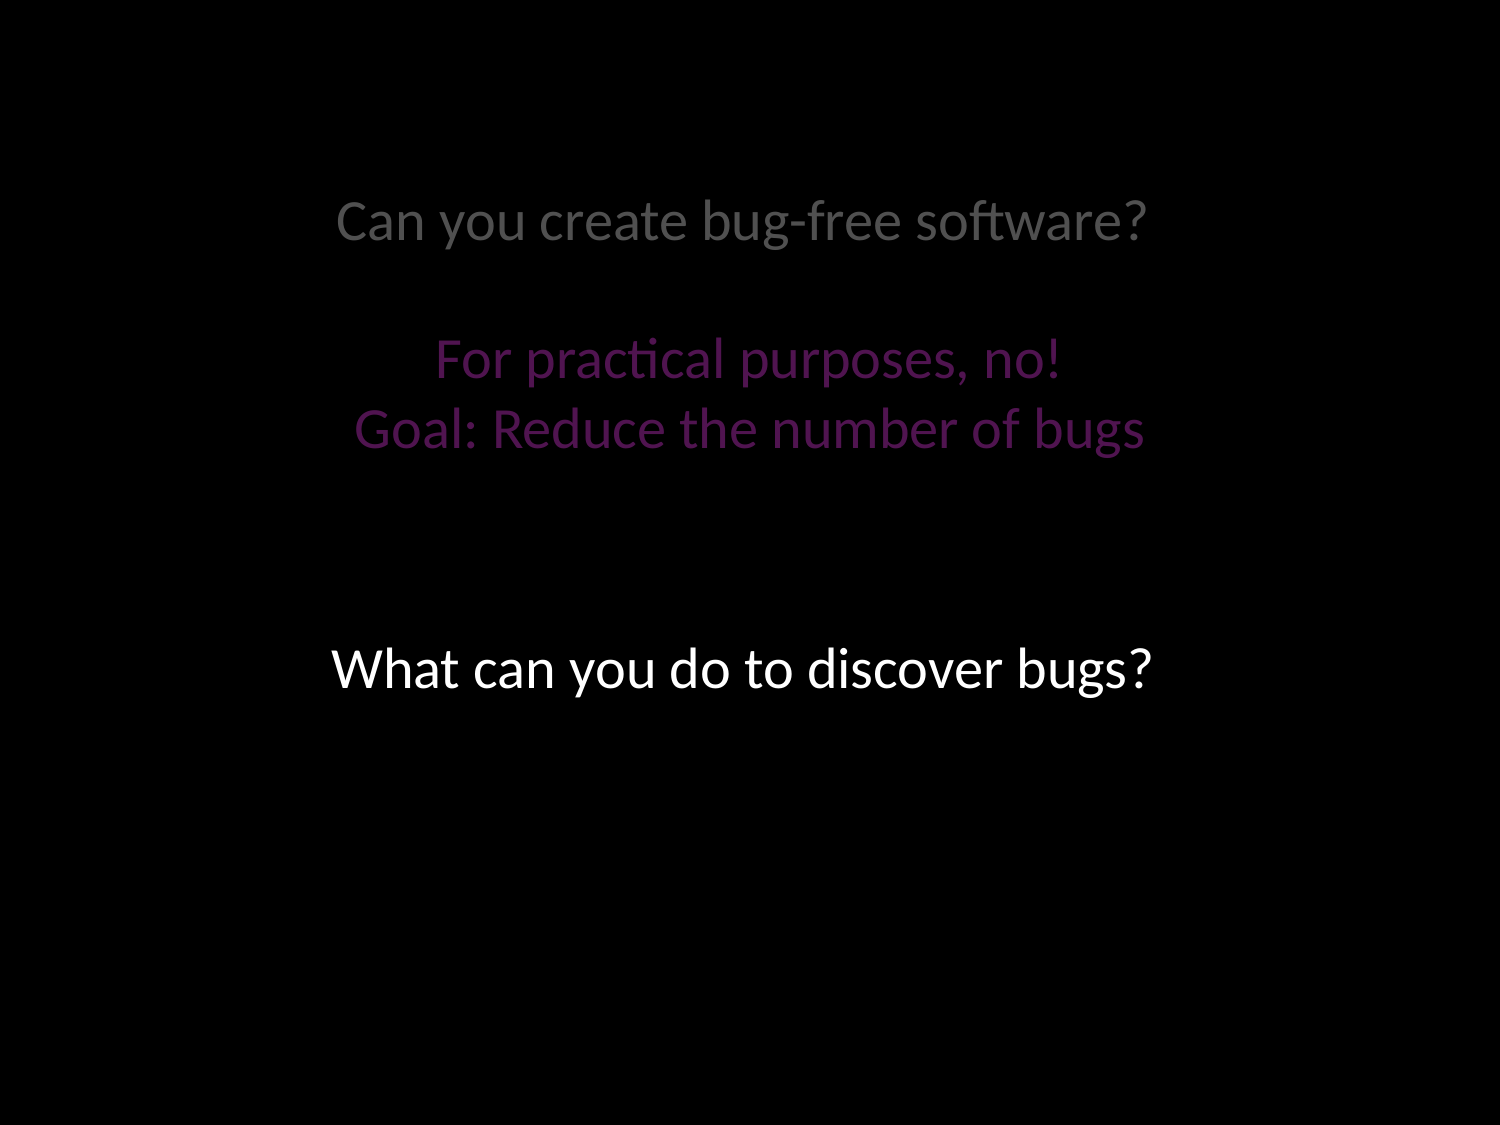

Can you create bug-free software?

What can you do to discover bugs?

For practical purposes, no!
Goal: Reduce the number of bugs